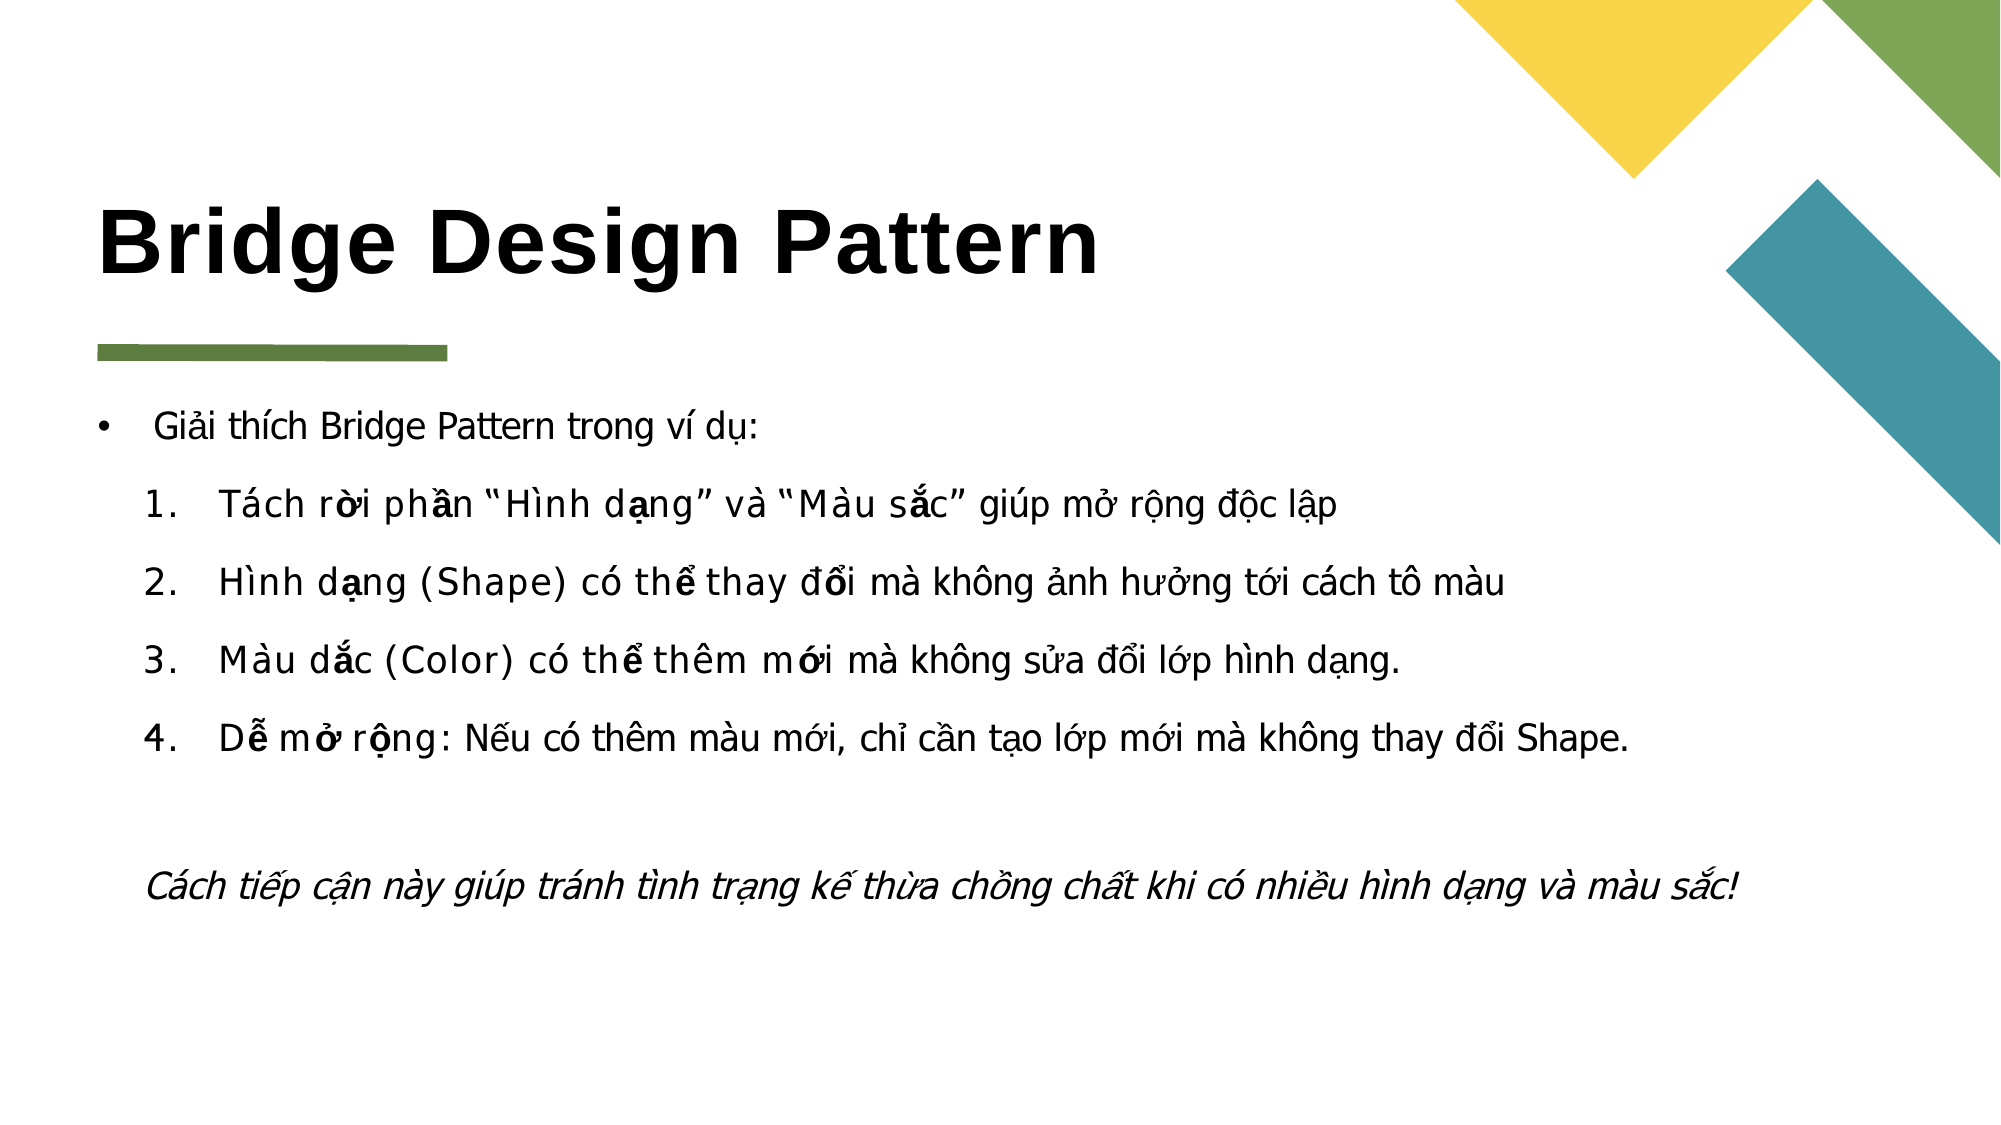

# Bridge Design Pattern
Giải thích Bridge Pattern trong ví dụ:
Tách rời phần “Hình dạng” và “Màu sắc” giúp mở rộng độc lập
Hình dạng (Shape) có thể thay đổi mà không ảnh hưởng tới cách tô màu
Màu dắc (Color) có thể thêm mới mà không sửa đổi lớp hình dạng.
Dễ mở rộng: Nếu có thêm màu mới, chỉ cần tạo lớp mới mà không thay đổi Shape.

Cách tiếp cận này giúp tránh tình trạng kế thừa chồng chất khi có nhiều hình dạng và màu sắc!